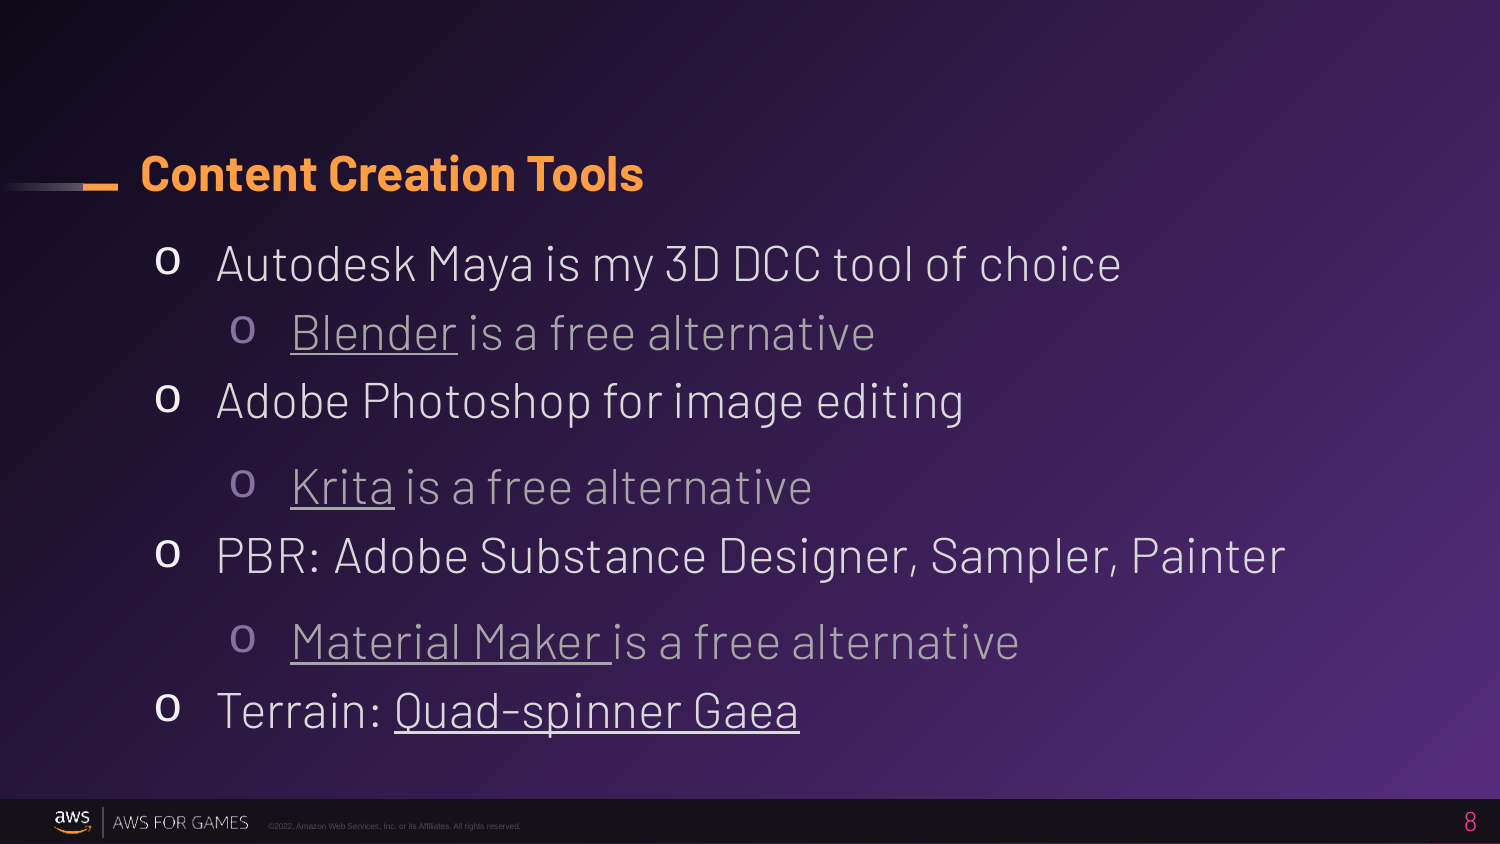

# Content Creation Tools
Autodesk Maya is my 3D DCC tool of choice
Blender is a free alternative
Adobe Photoshop for image editing
Krita is a free alternative
PBR: Adobe Substance Designer, Sampler, Painter
Material Maker is a free alternative
Terrain: Quad-spinner Gaea

8